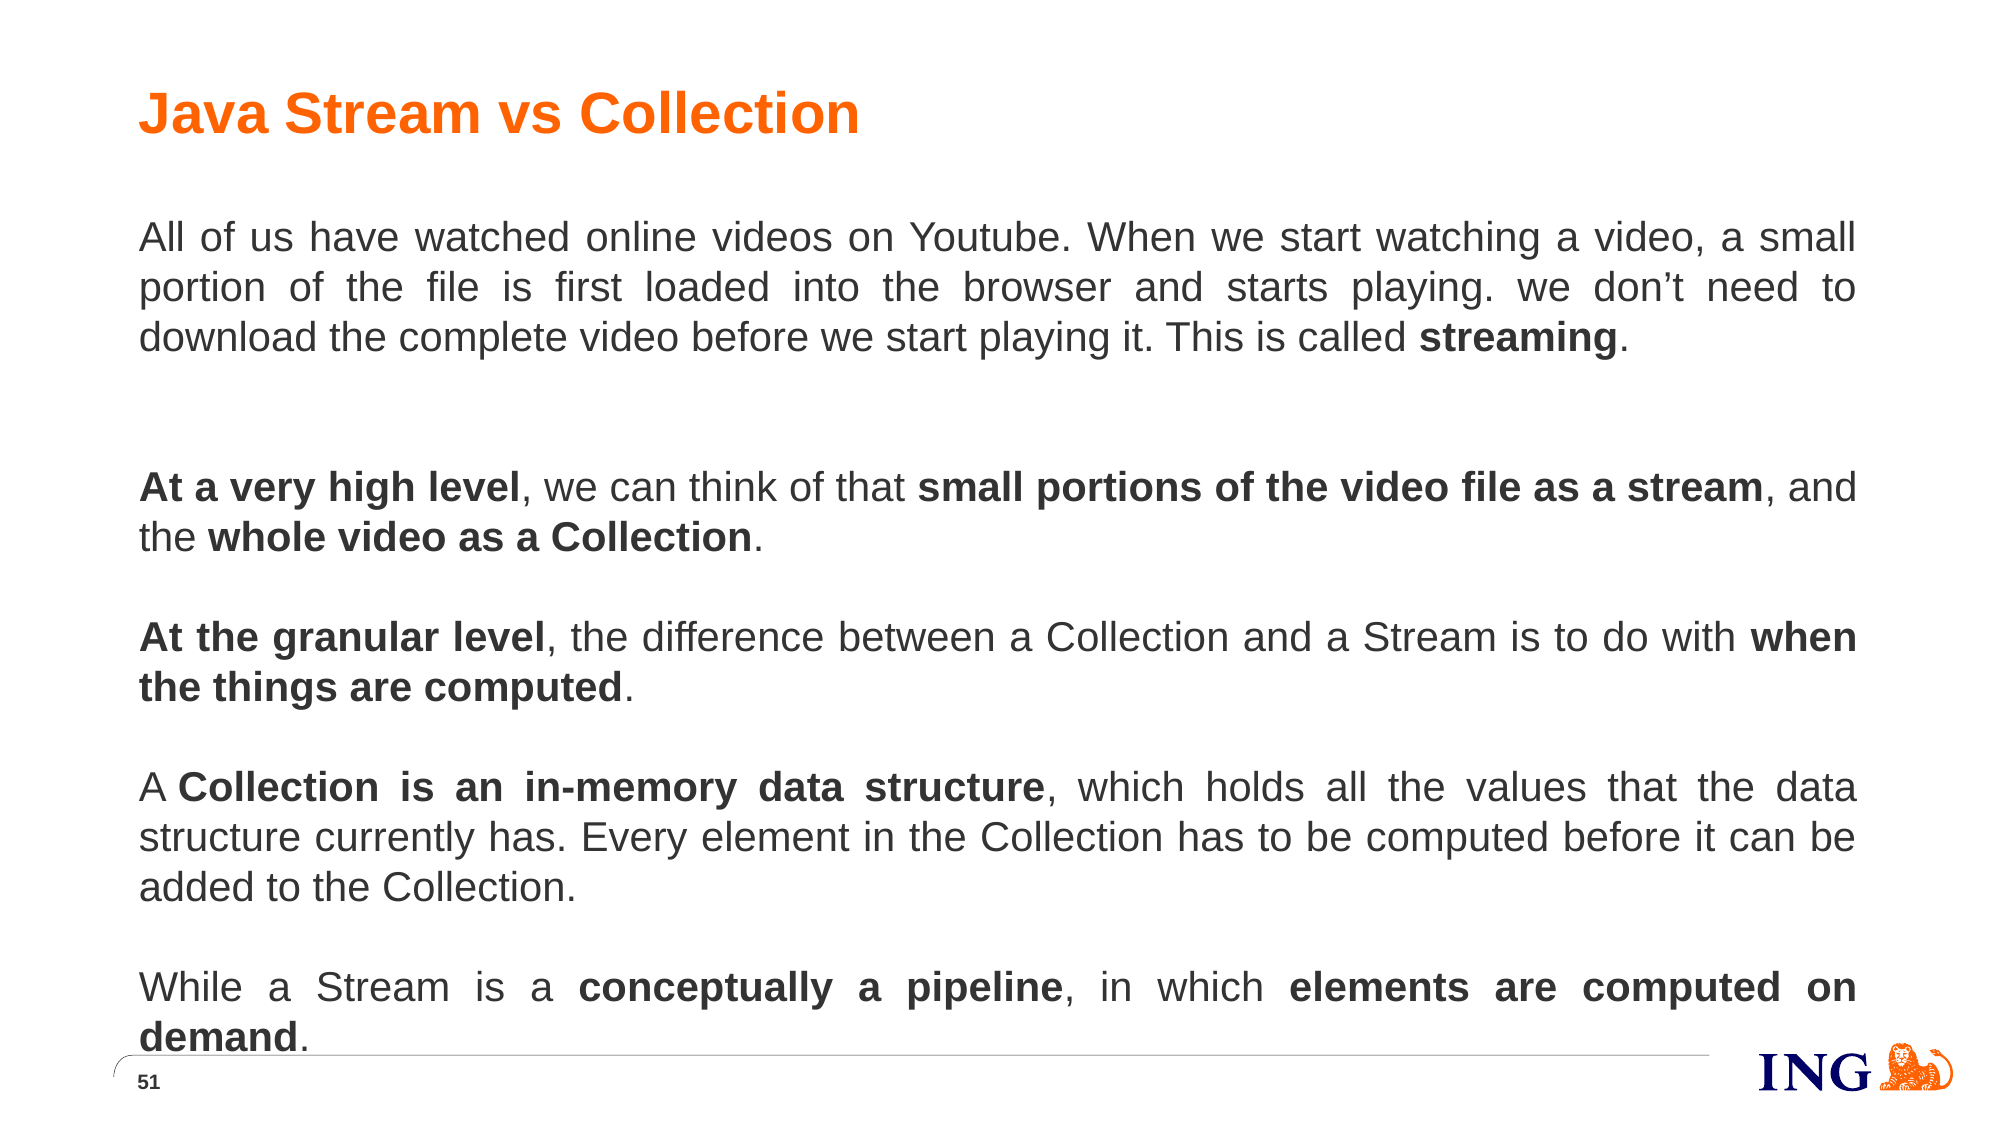

# Java Stream vs Collection
All of us have watched online videos on Youtube. When we start watching a video, a small portion of the file is first loaded into the browser and starts playing. we don’t need to download the complete video before we start playing it. This is called streaming.

At a very high level, we can think of that small portions of the video file as a stream, and the whole video as a Collection.

At the granular level, the difference between a Collection and a Stream is to do with when the things are computed.

A Collection is an in-memory data structure, which holds all the values that the data structure currently has. Every element in the Collection has to be computed before it can be added to the Collection.

While a Stream is a conceptually a pipeline, in which elements are computed on demand.

51